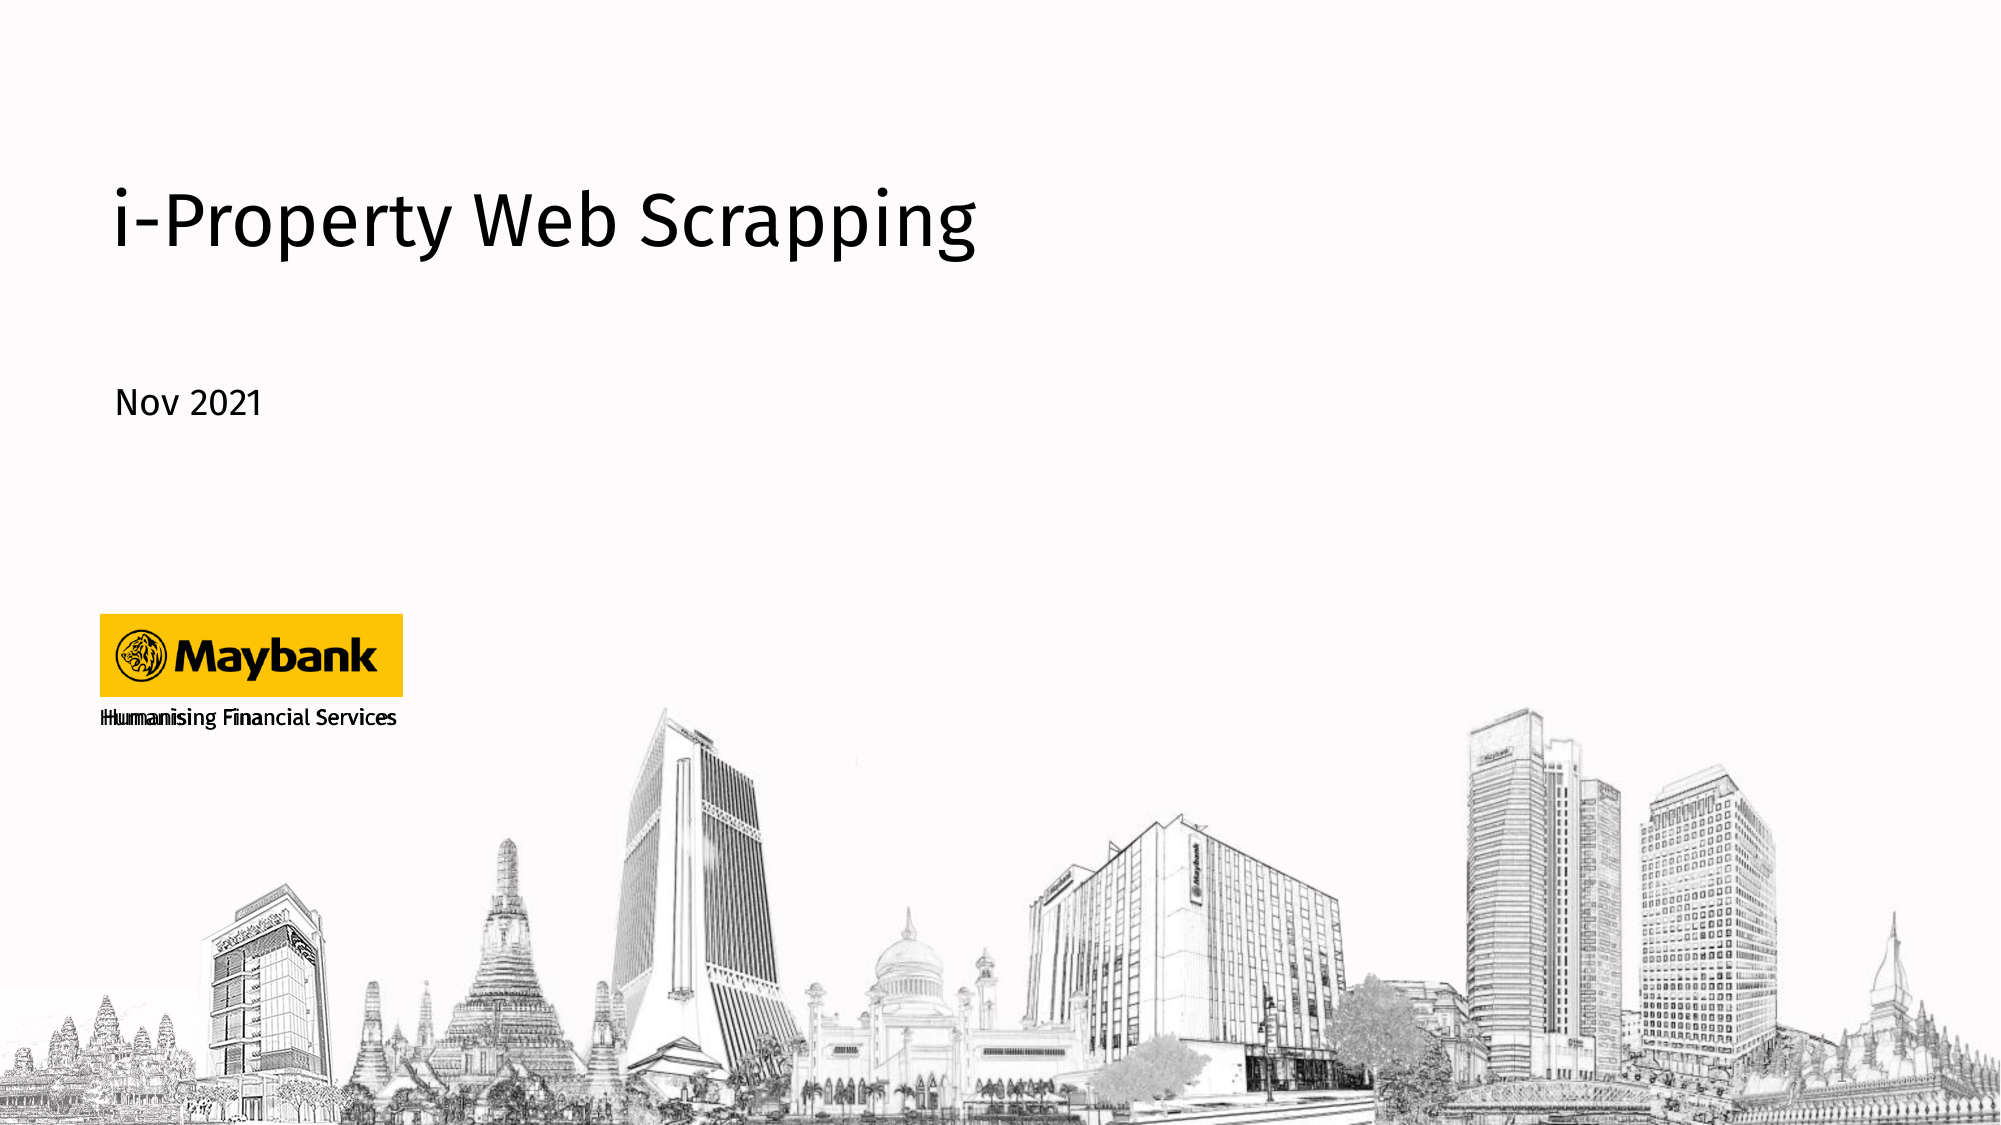

# i-Property Web Scrapping
Nov 2021
1